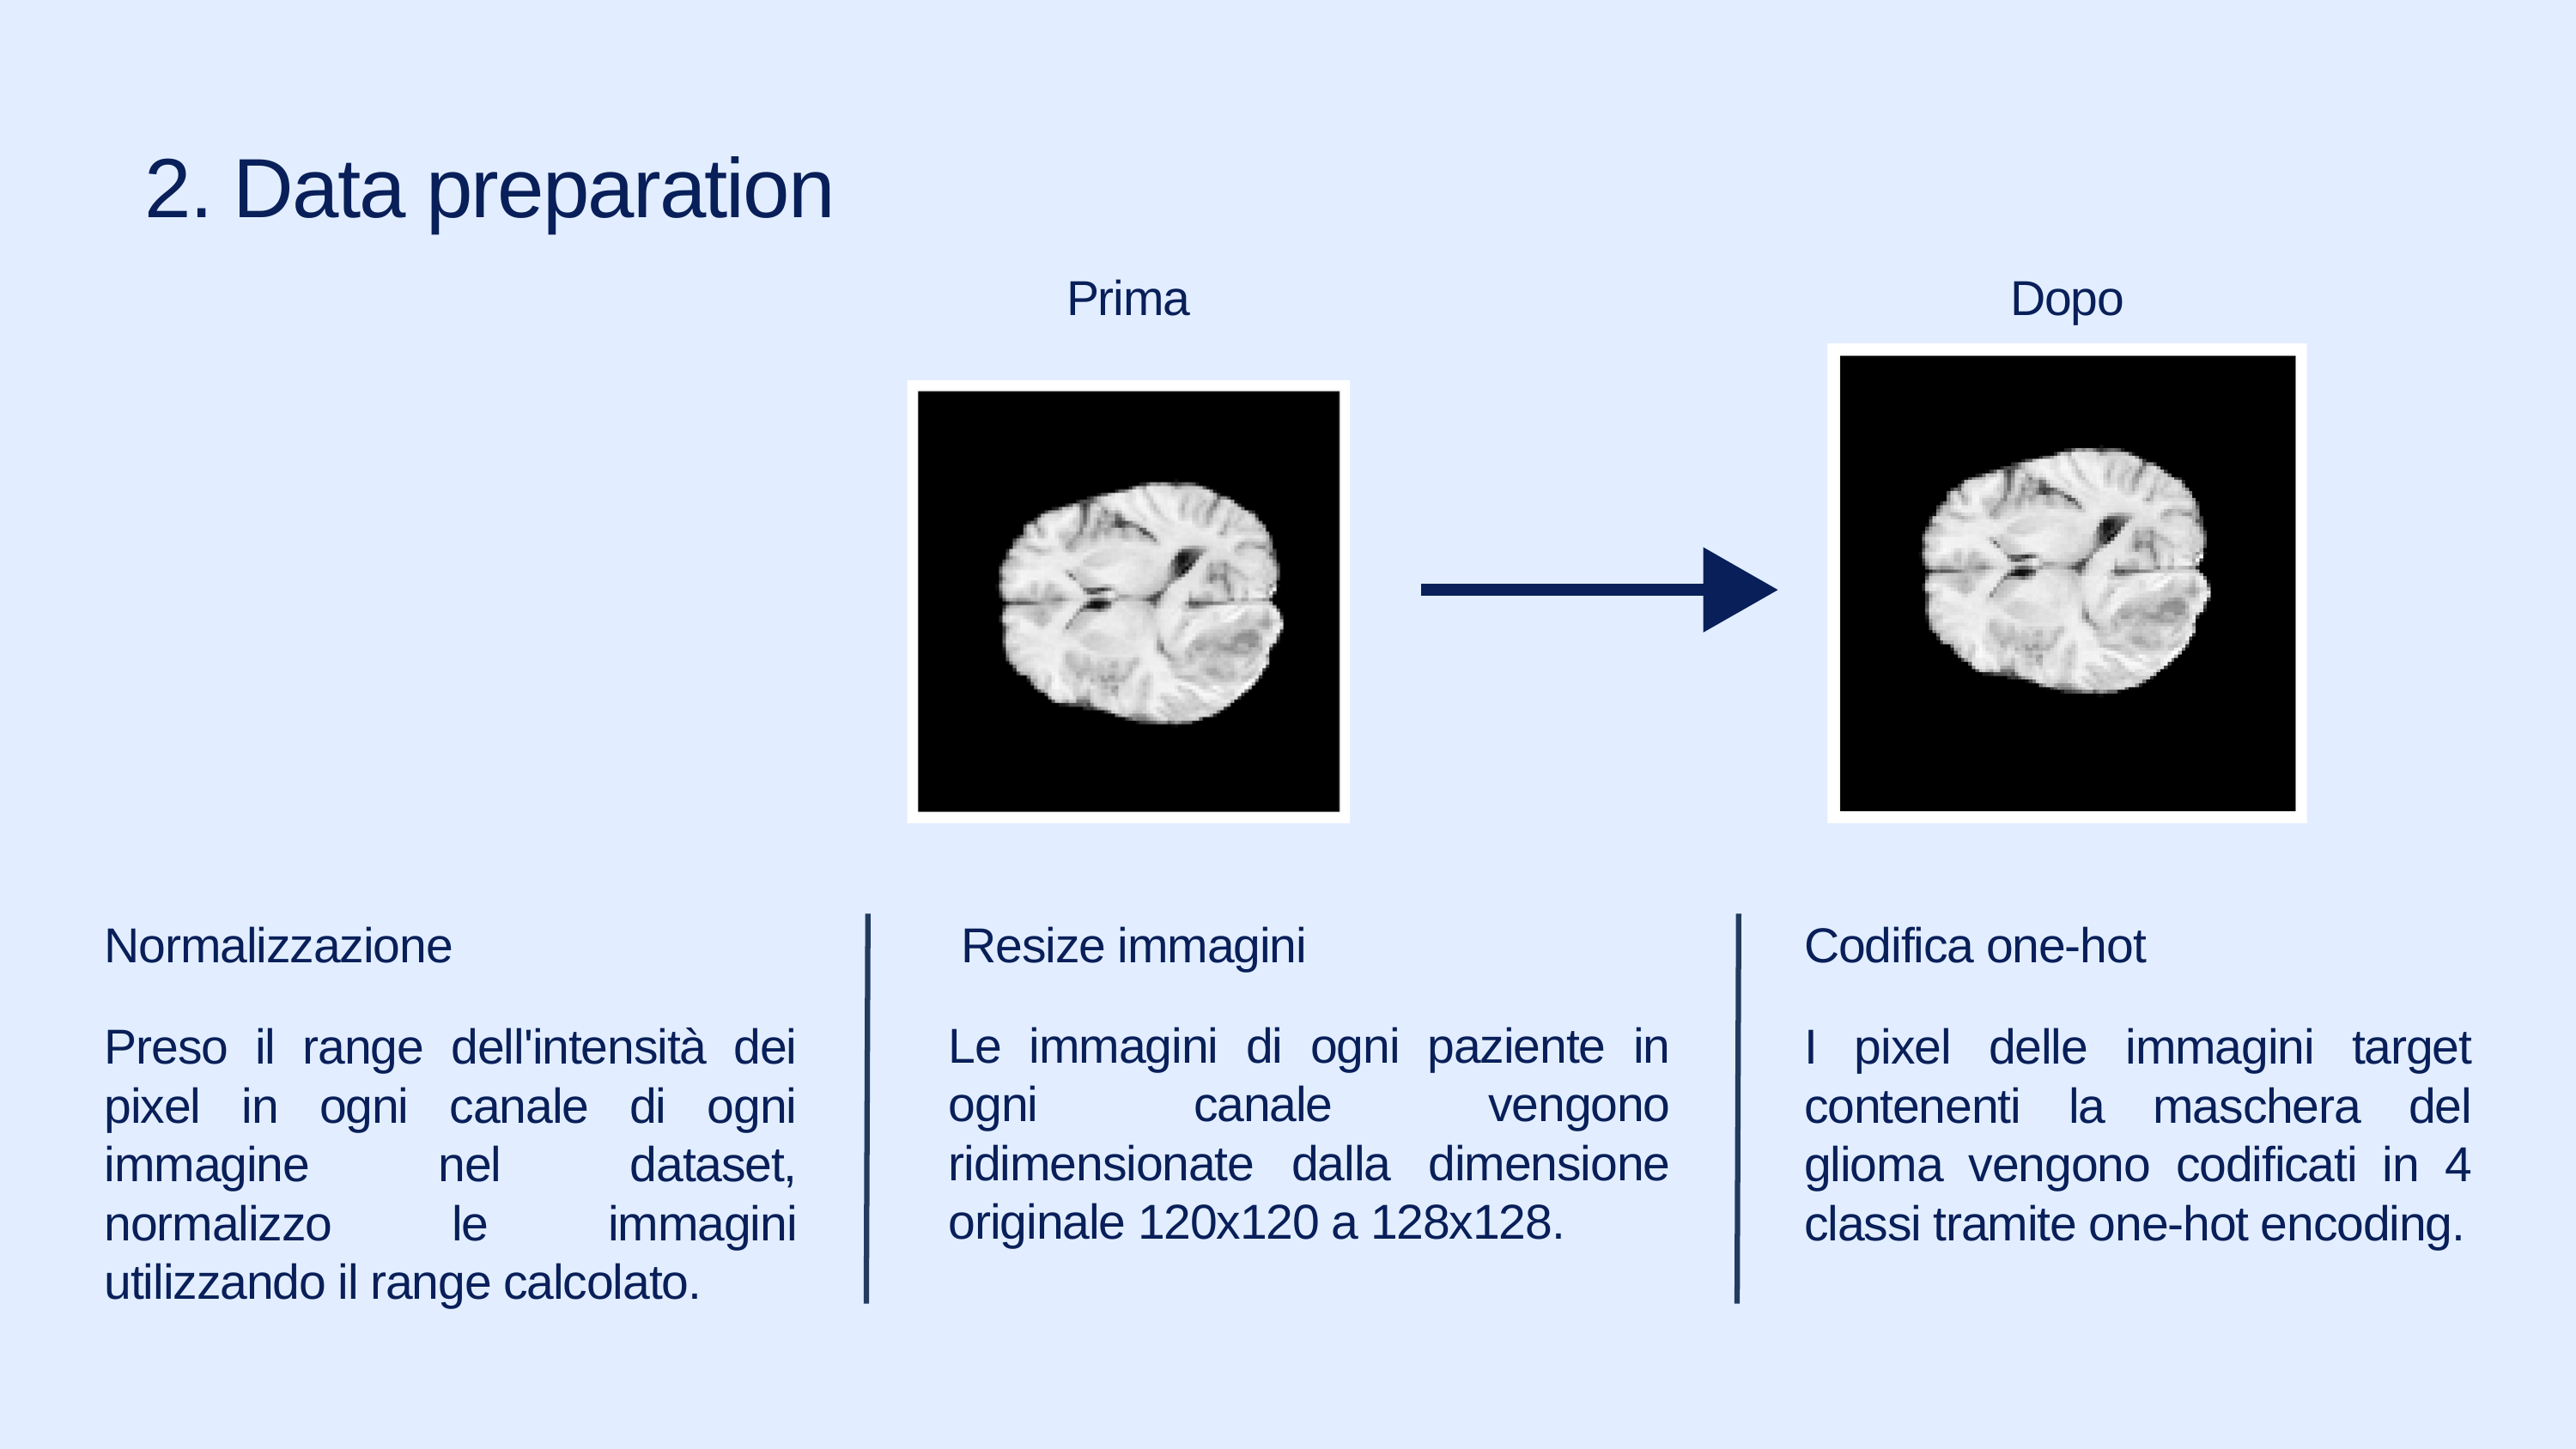

2. Data preparation
Prima
Dopo

Normalizzazione

Resize immagini
Codifica one-hot
Le immagini di ogni paziente in ogni canale vengono ridimensionate dalla dimensione originale 120x120 a 128x128.
Preso il range dell'intensità dei pixel in ogni canale di ogni immagine nel dataset, normalizzo le immagini utilizzando il range calcolato.
I pixel delle immagini target contenenti la maschera del glioma vengono codificati in 4 classi tramite one-hot encoding.